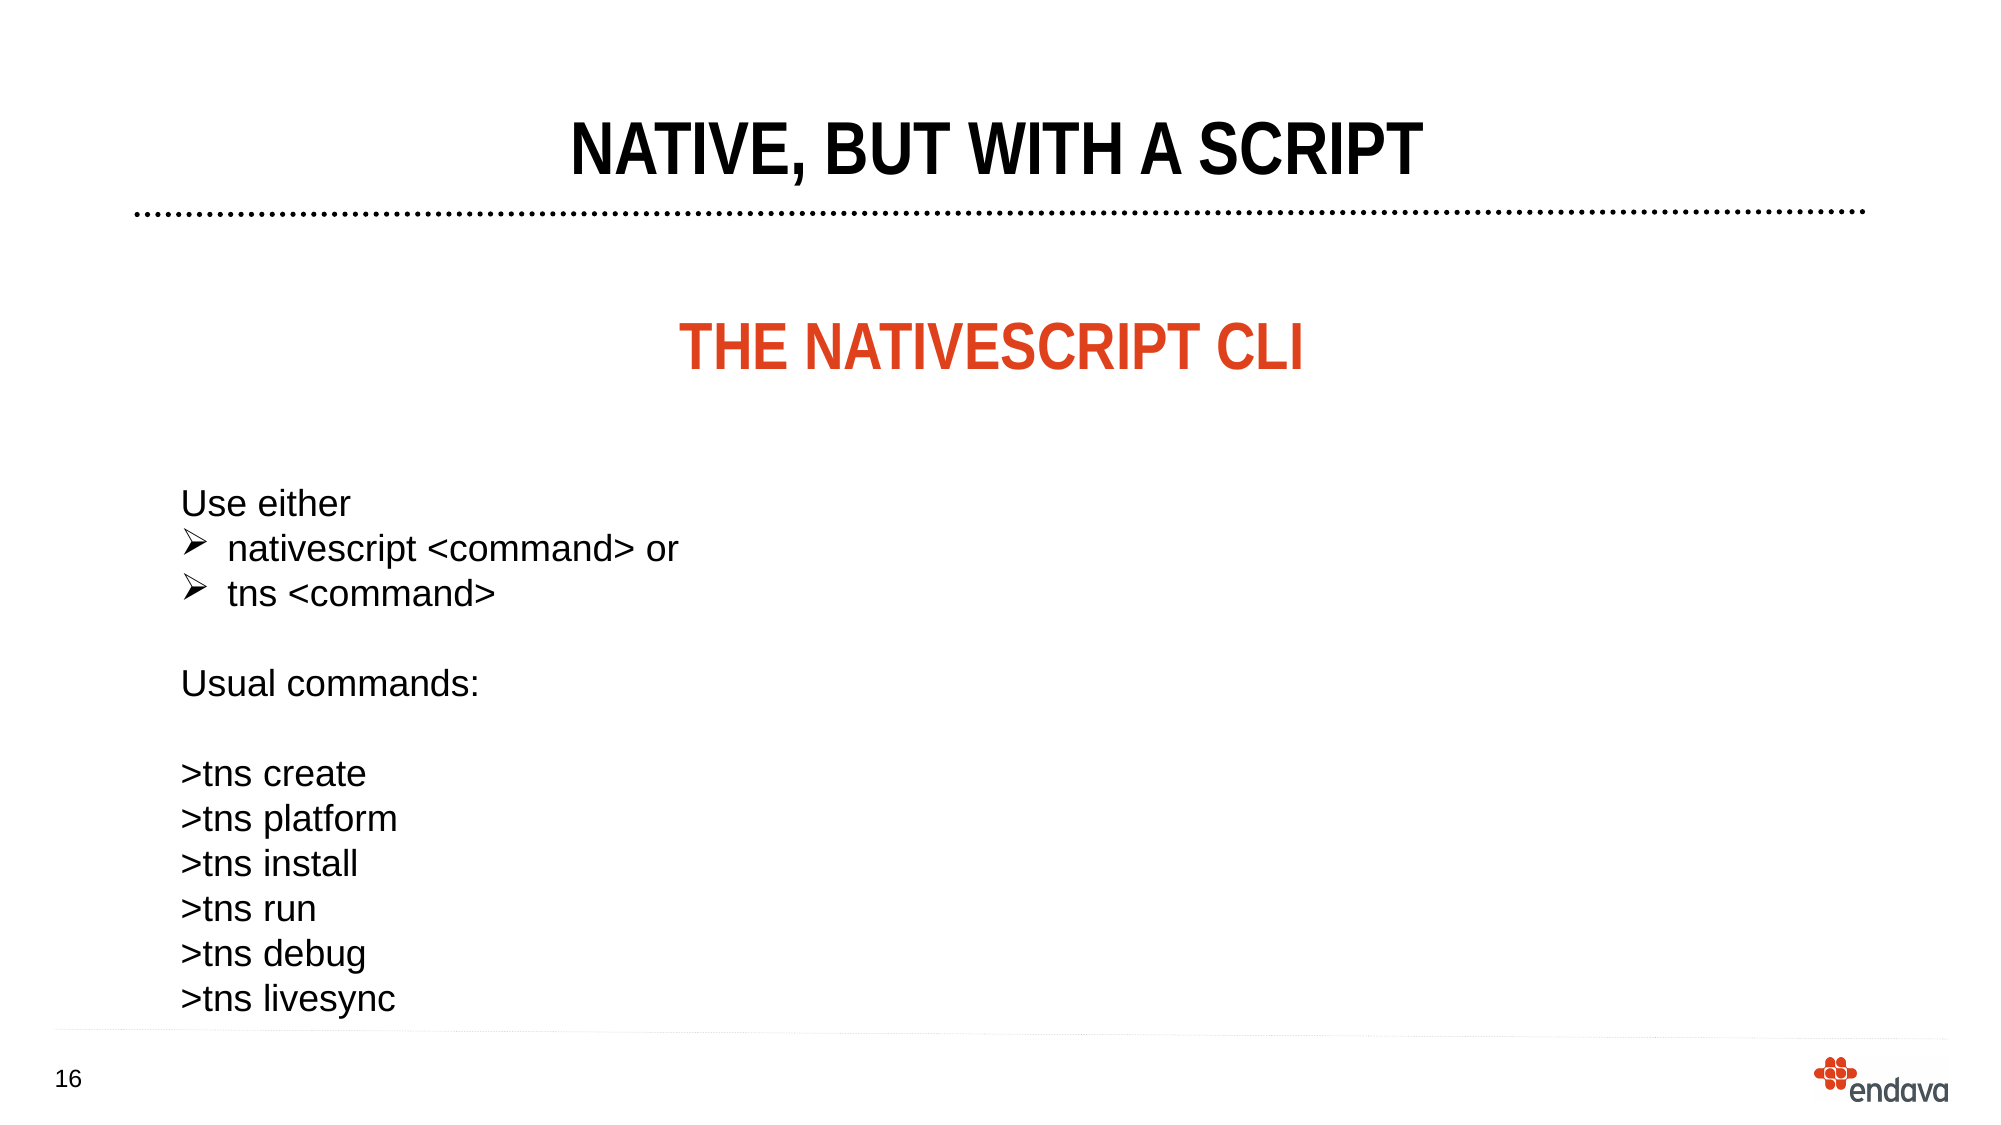

# NATIVE, BUT WITH A SCRIPT
THE NATIVESCRIPT CLI
Use either
nativescript <command> or
tns <command>

Usual commands:

>tns create
>tns platform
>tns install
>tns run
>tns debug
>tns livesync